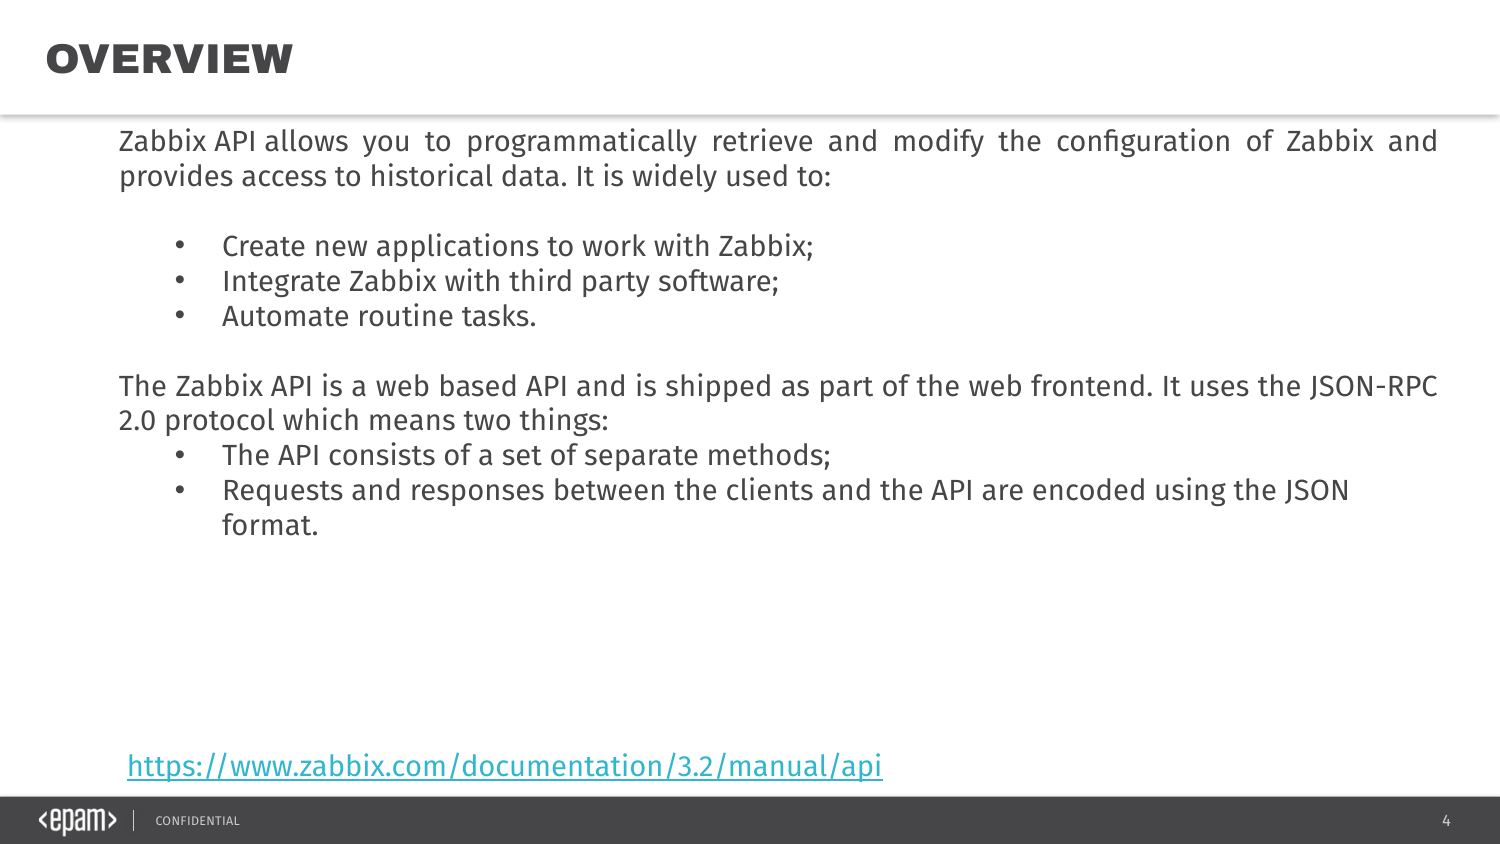

overview
Zabbix API allows you to programmatically retrieve and modify the configuration of Zabbix and provides access to historical data. It is widely used to:

Create new applications to work with Zabbix;
Integrate Zabbix with third party software;
Automate routine tasks.

The Zabbix API is a web based API and is shipped as part of the web frontend. It uses the JSON-RPC 2.0 protocol which means two things:
The API consists of a set of separate methods;
Requests and responses between the clients and the API are encoded using the JSON format.

https://www.zabbix.com/documentation/3.2/manual/api